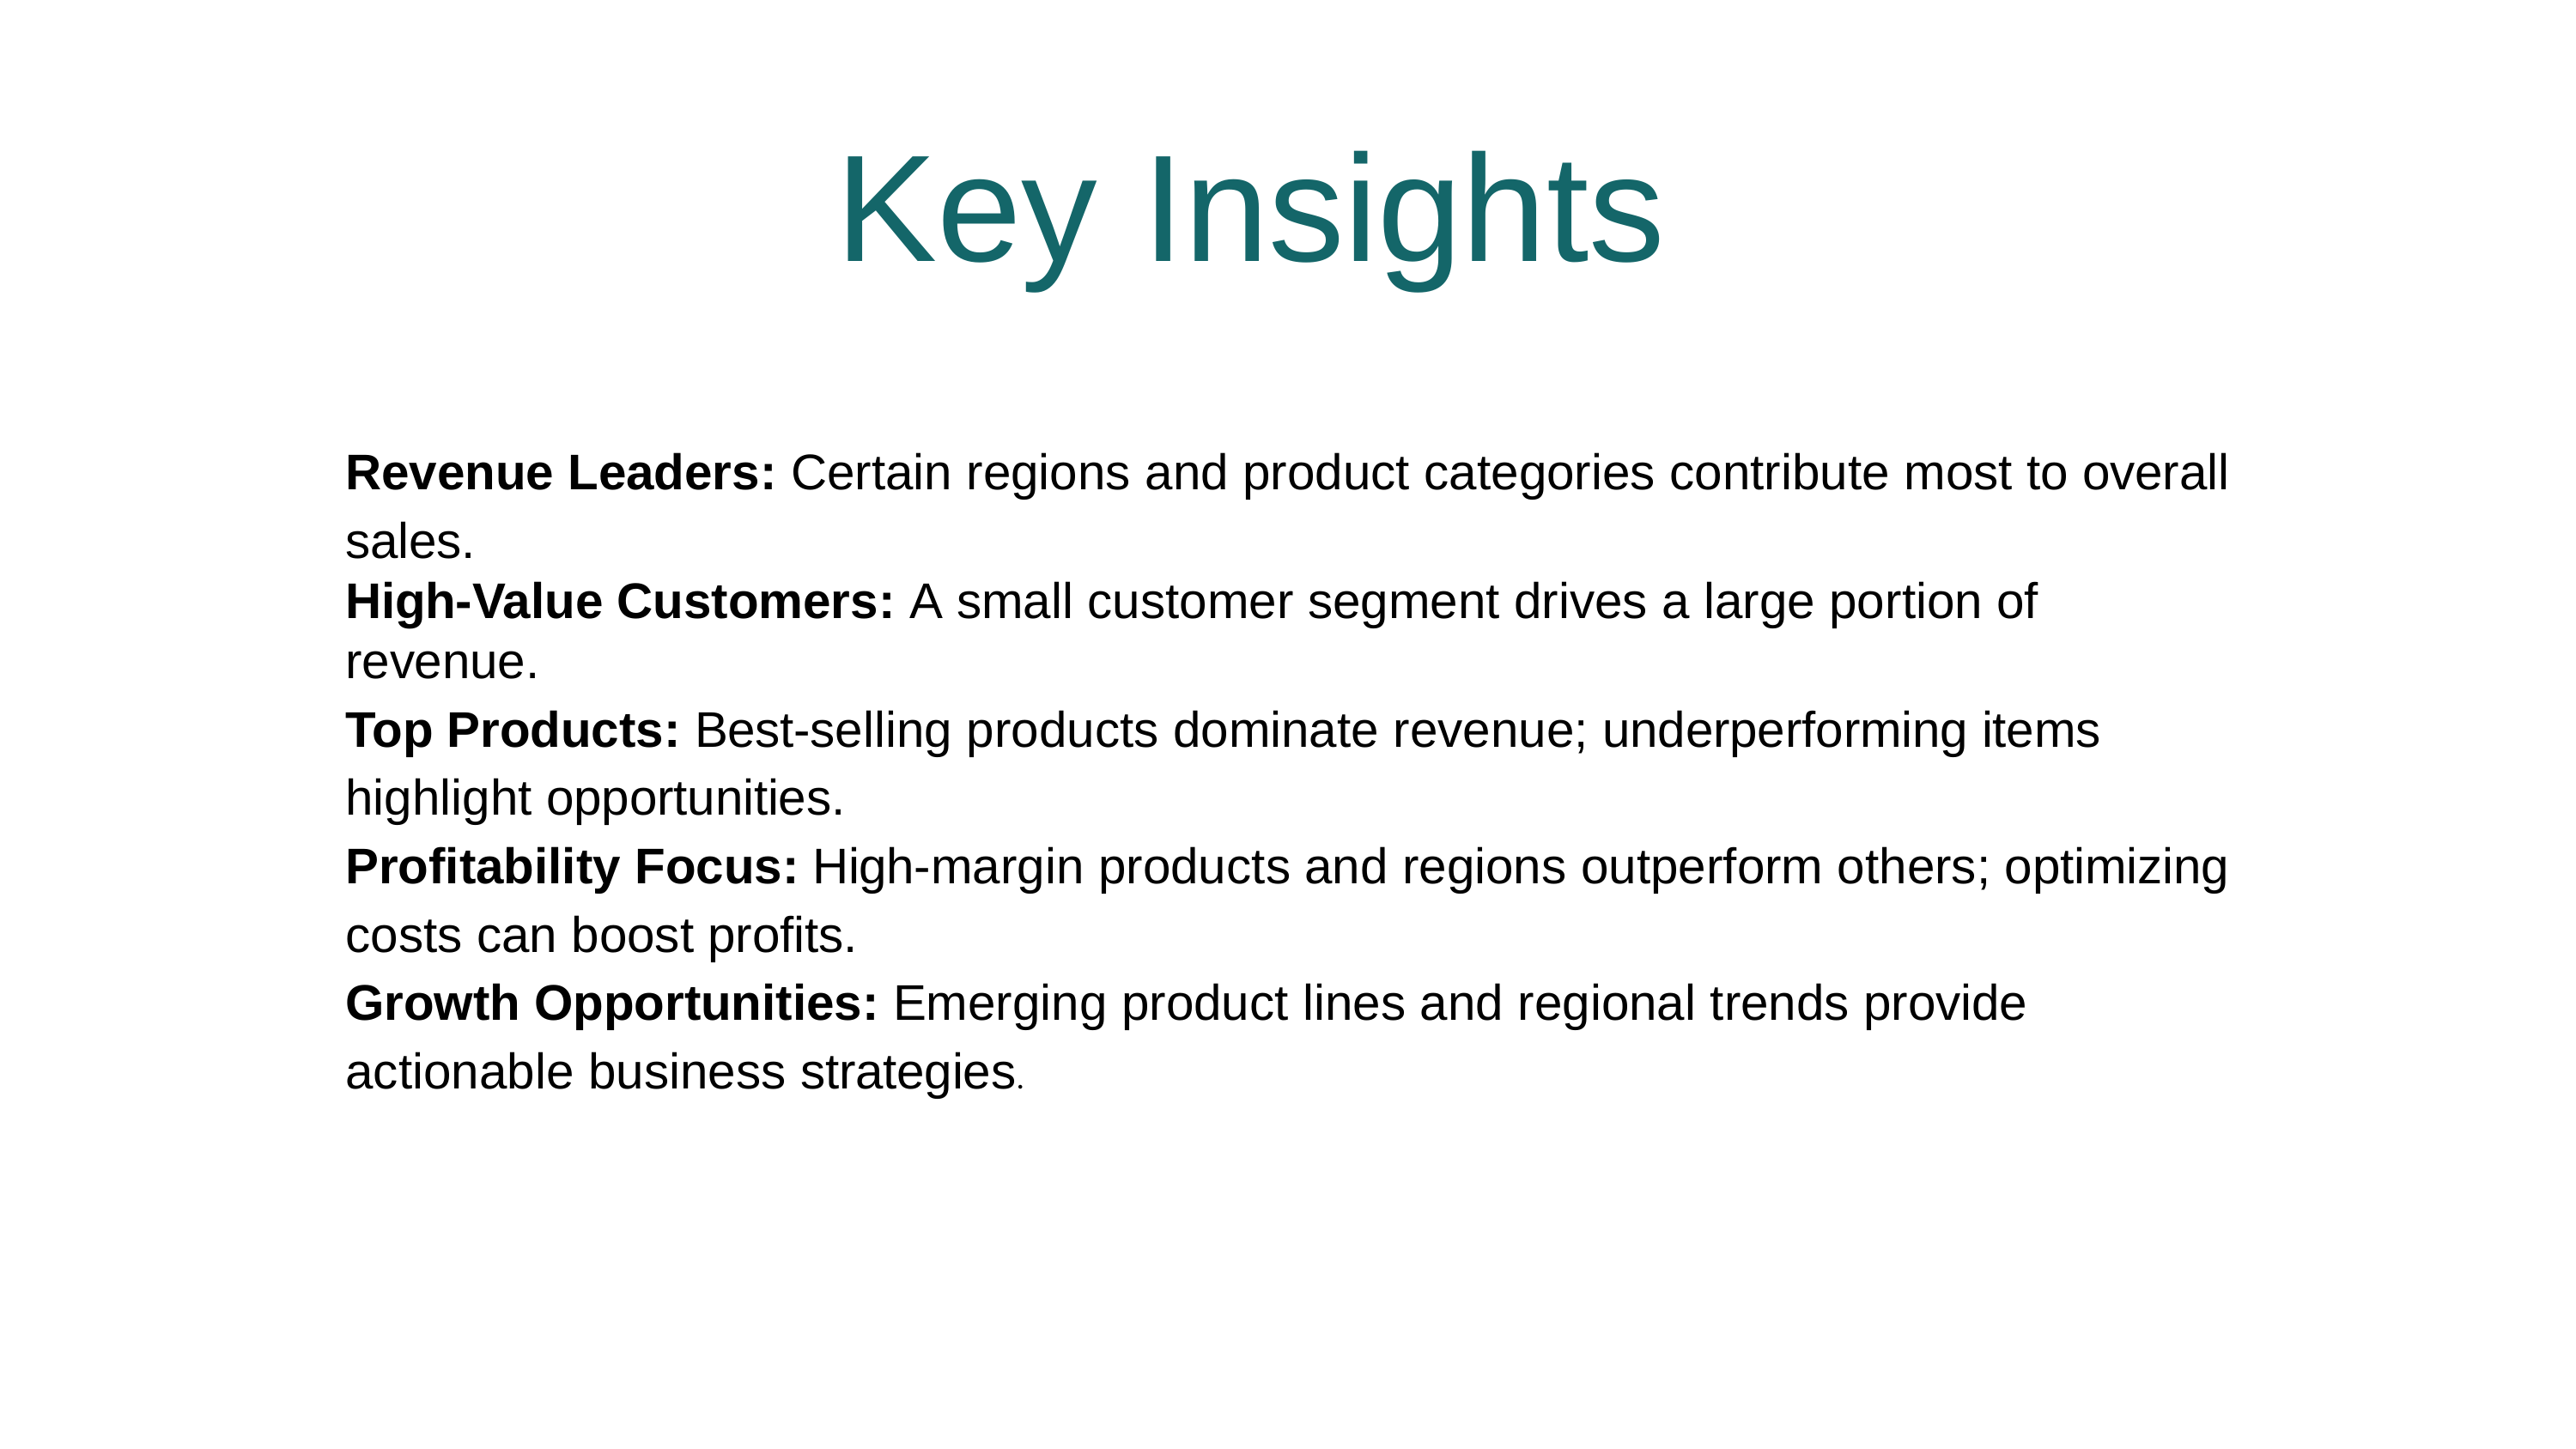

# Key	Insights
Revenue Leaders: Certain regions and product categories contribute most to overall sales.
High-Value Customers: A small customer segment drives a large portion of revenue.
Top Products: Best-selling products dominate revenue; underperforming items highlight opportunities.
Profitability Focus: High-margin products and regions outperform others; optimizing costs can boost profits.
Growth Opportunities: Emerging product lines and regional trends provide actionable business strategies.